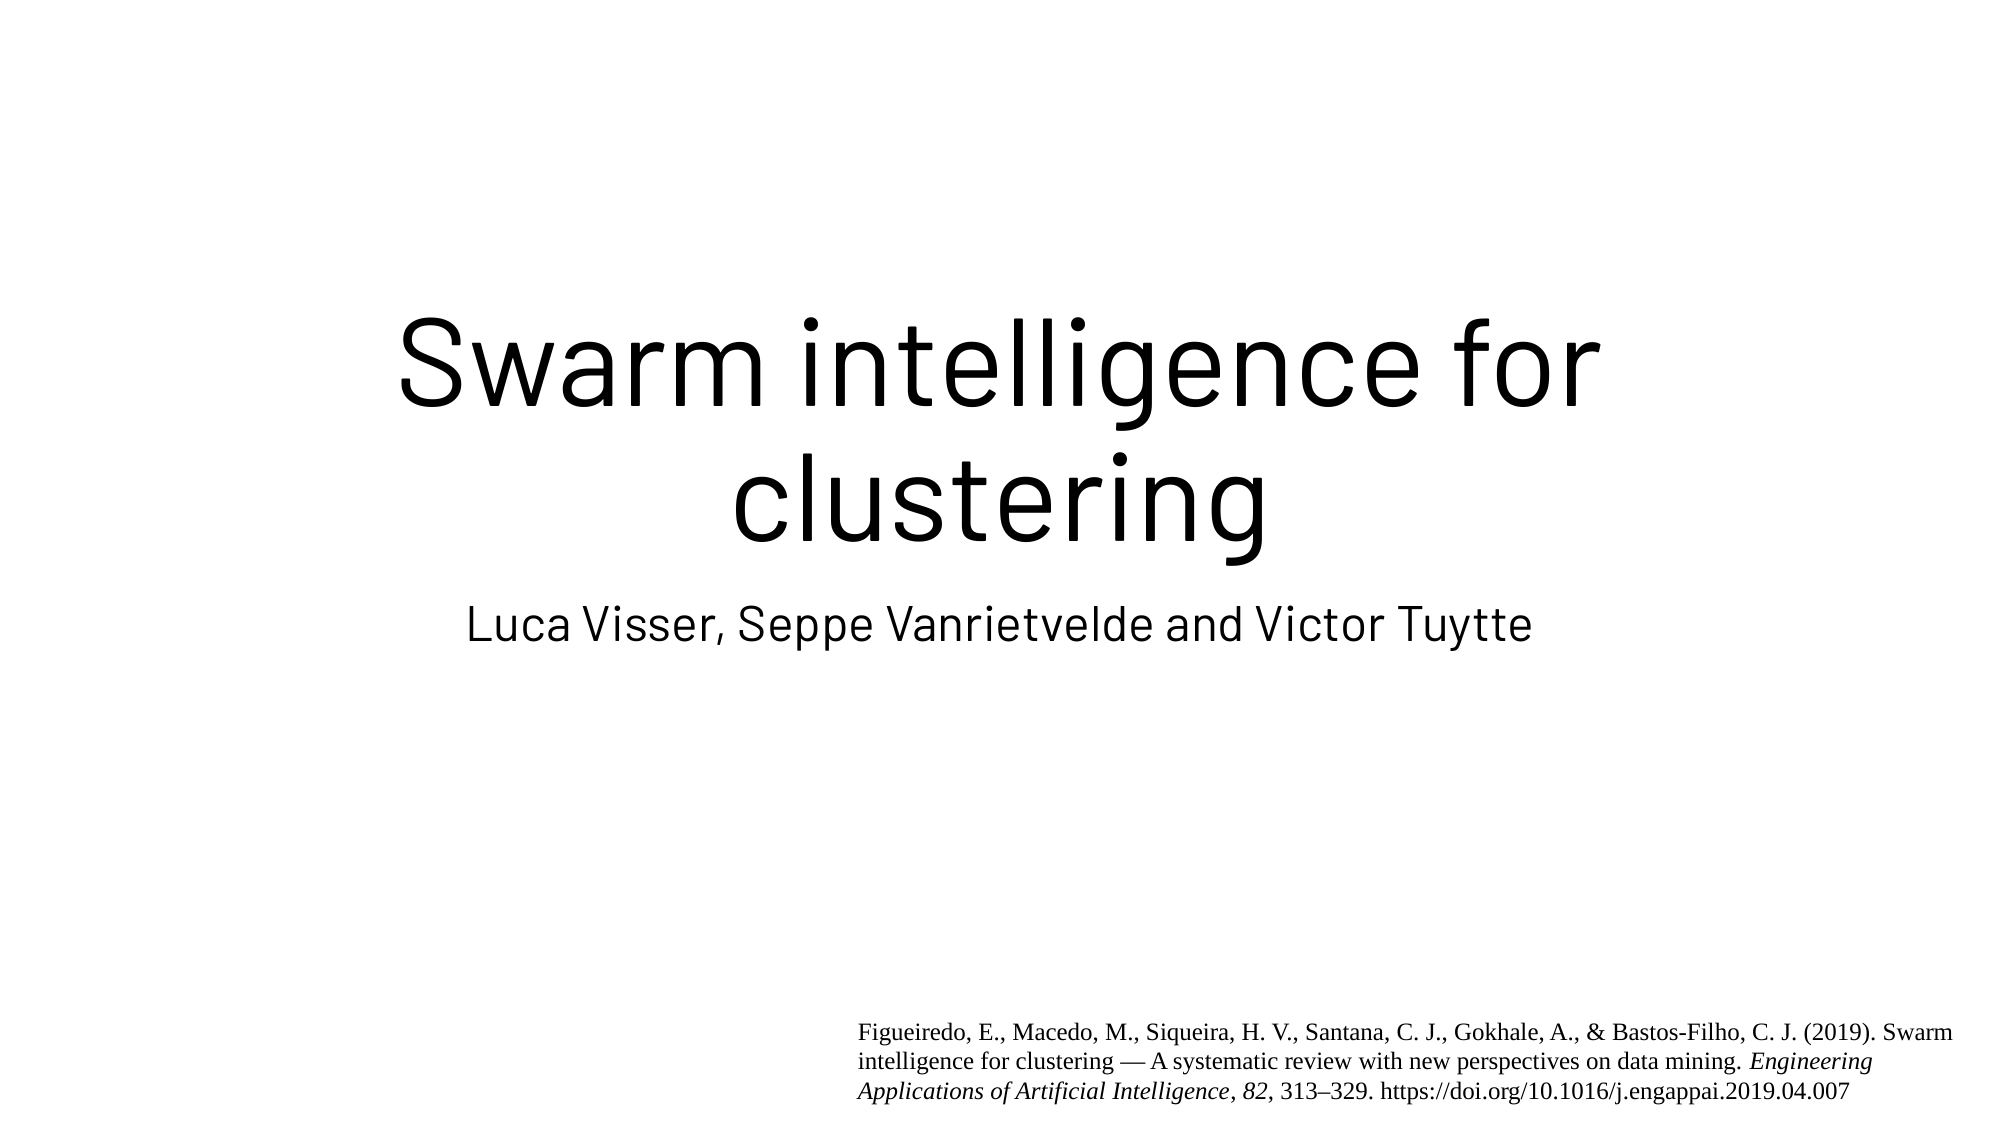

Figueiredo, E., Macedo, M., Siqueira, H. V., Santana, C. J., Gokhale, A., & Bastos-Filho, C. J. (2019). Swarm intelligence for clustering — A systematic review with new perspectives on data mining. Engineering Applications of Artificial Intelligence, 82, 313–329. https://doi.org/10.1016/j.engappai.2019.04.007
# Swarm intelligence for clustering
Luca Visser, Seppe Vanrietvelde and Victor Tuytte
Figueiredo, E., Macedo, M., Siqueira, H. V., Santana, C. J., Gokhale, A., & Bastos-Filho, C. J. (2019). Swarm intelligence for clustering — A systematic review with new perspectives on data mining. Engineering Applications of Artificial Intelligence, 82, 313–329. https://doi.org/10.1016/j.engappai.2019.04.007